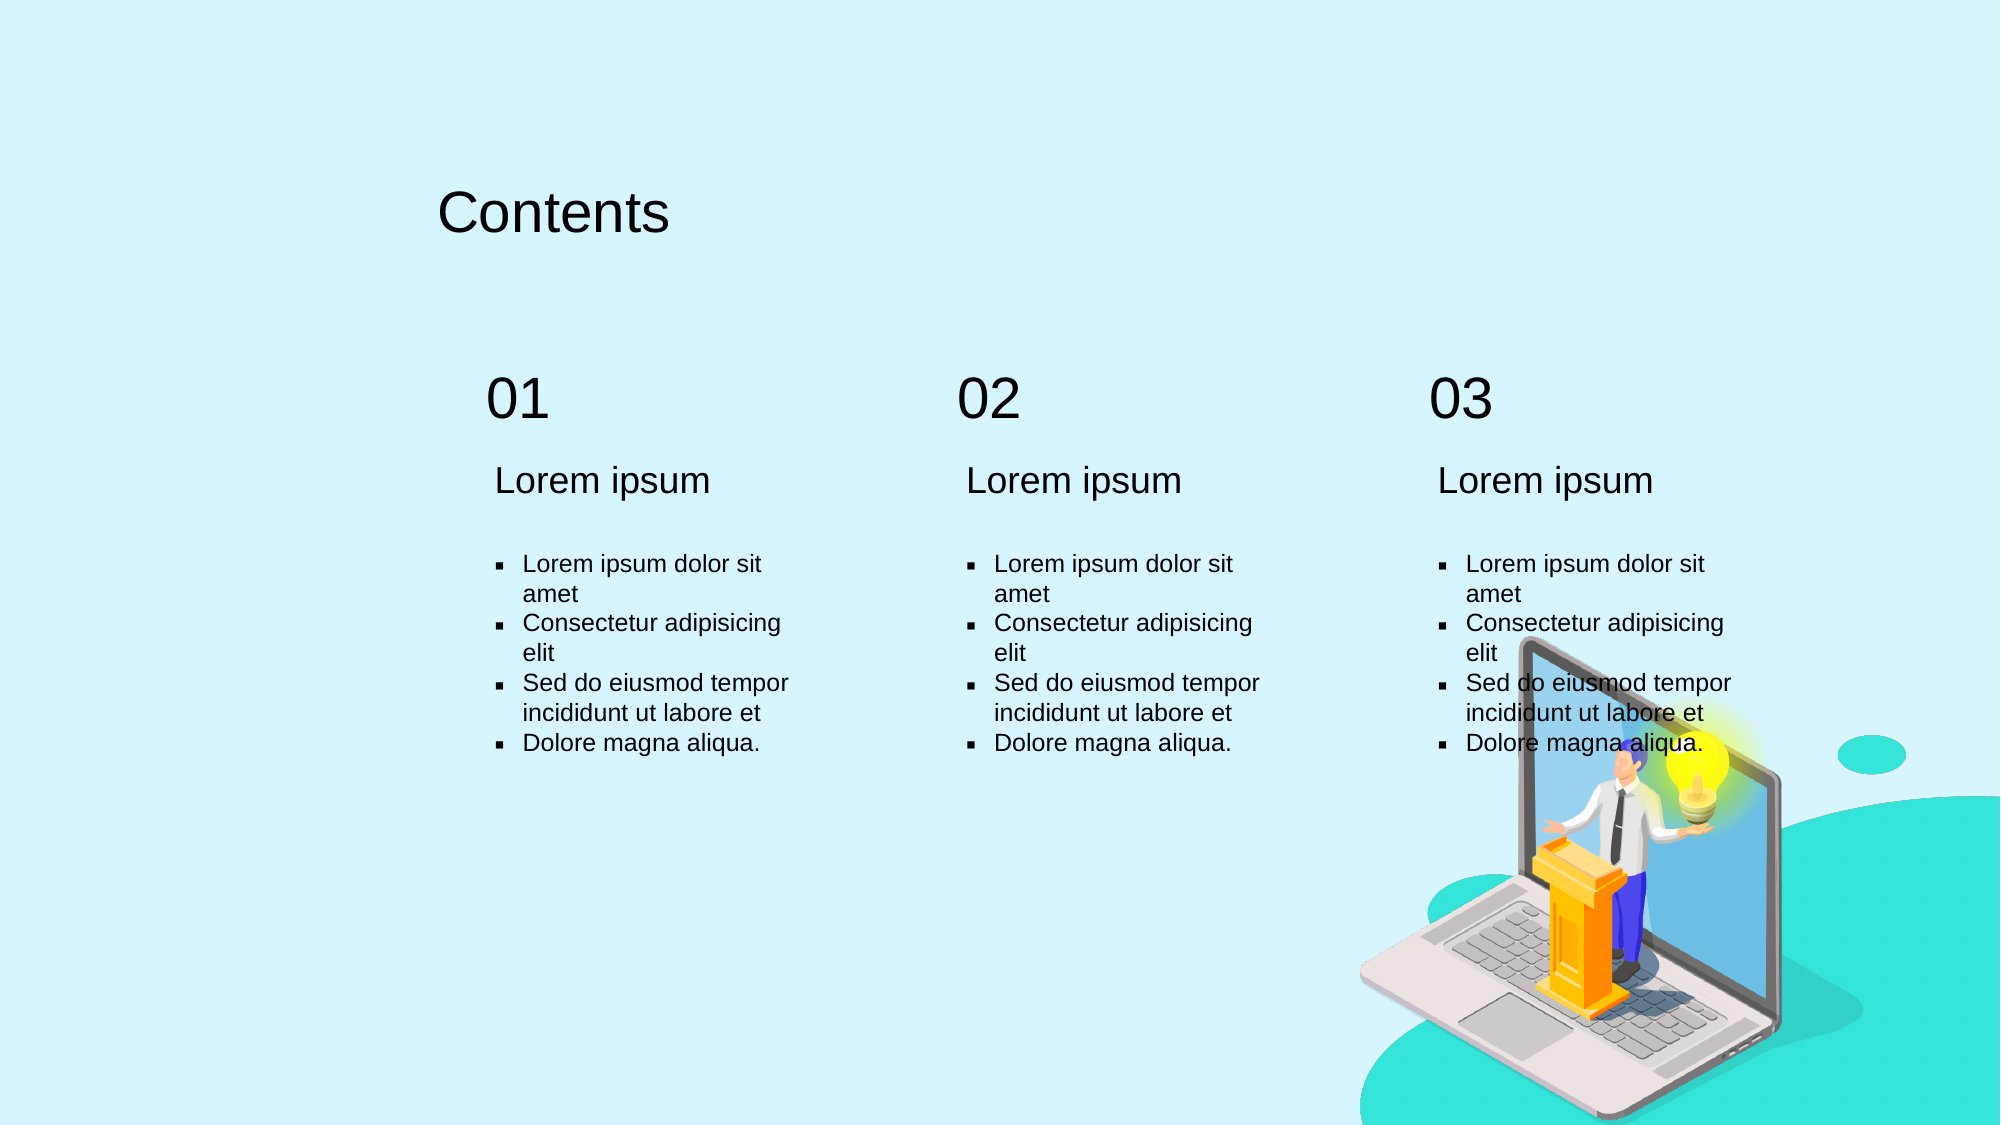

Contents
01
02
03
Lorem ipsum
Lorem ipsum
Lorem ipsum
Lorem ipsum dolor sit amet
Consectetur adipisicing elit
Sed do eiusmod tempor incididunt ut labore et
Dolore magna aliqua.
Lorem ipsum dolor sit amet
Consectetur adipisicing elit
Sed do eiusmod tempor incididunt ut labore et
Dolore magna aliqua.
Lorem ipsum dolor sit amet
Consectetur adipisicing elit
Sed do eiusmod tempor incididunt ut labore et
Dolore magna aliqua.